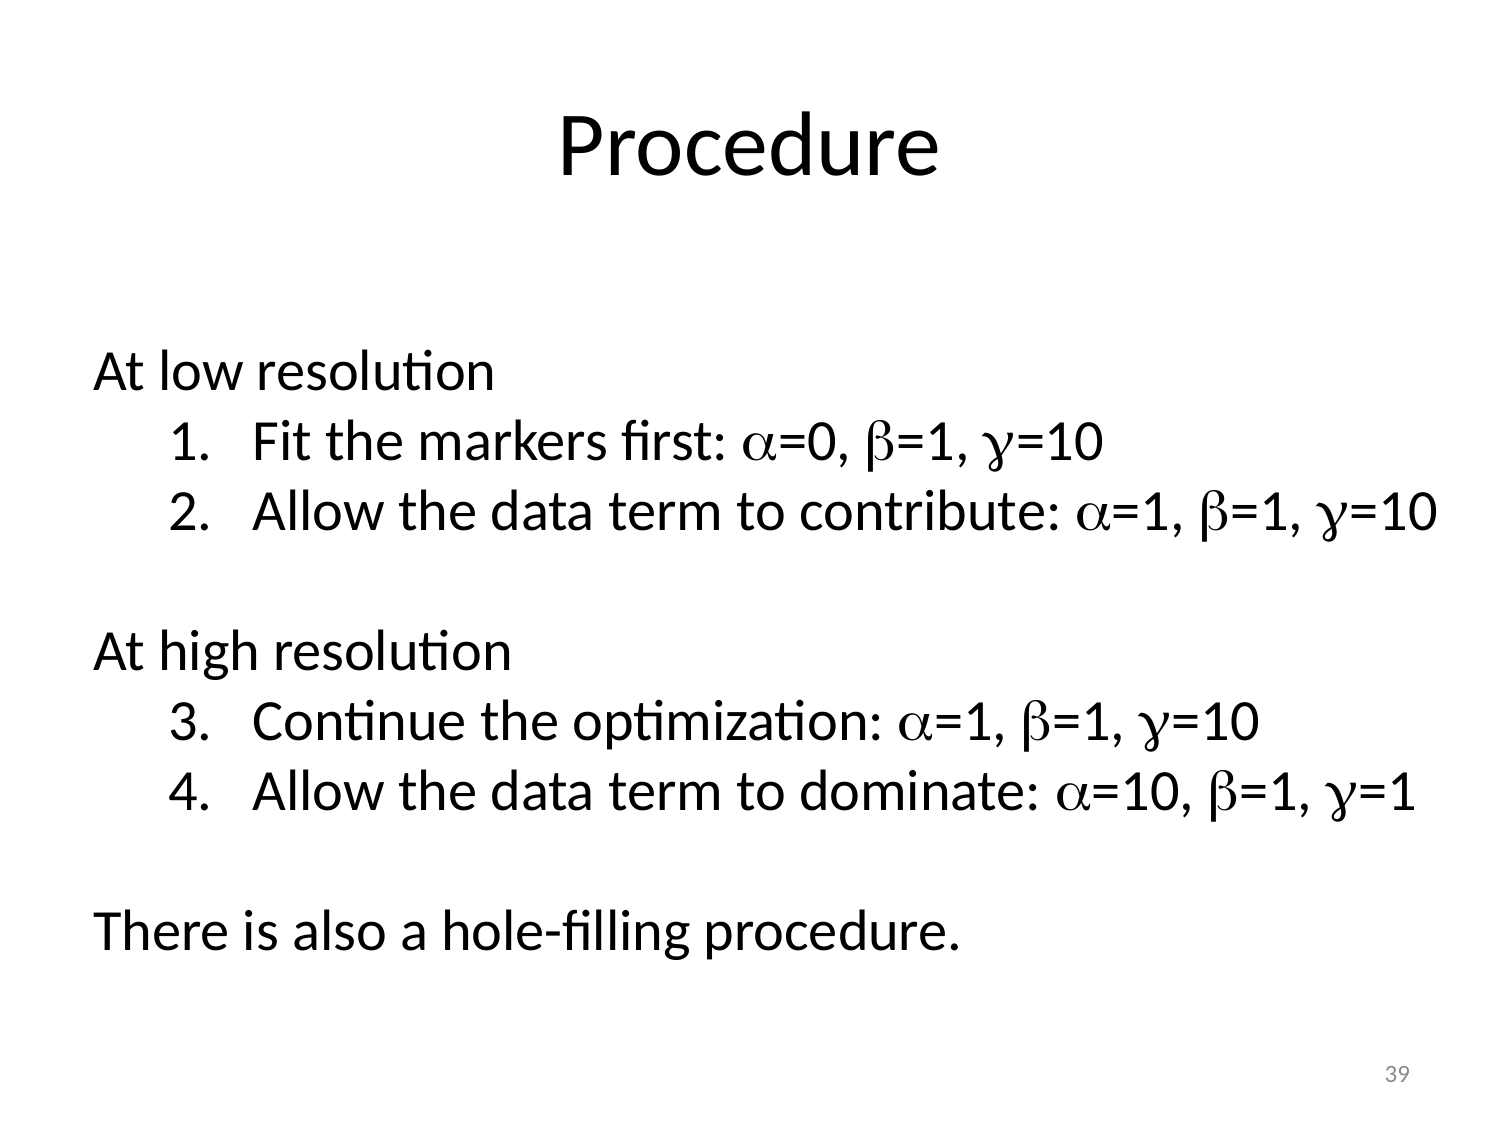

# Procedure
At low resolution
Fit the markers first: α=0, β=1, γ=10
Allow the data term to contribute: α=1, β=1, γ=10

At high resolution
Continue the optimization: α=1, β=1, γ=10
Allow the data term to dominate: α=10, β=1, γ=1

There is also a hole-filling procedure.
39